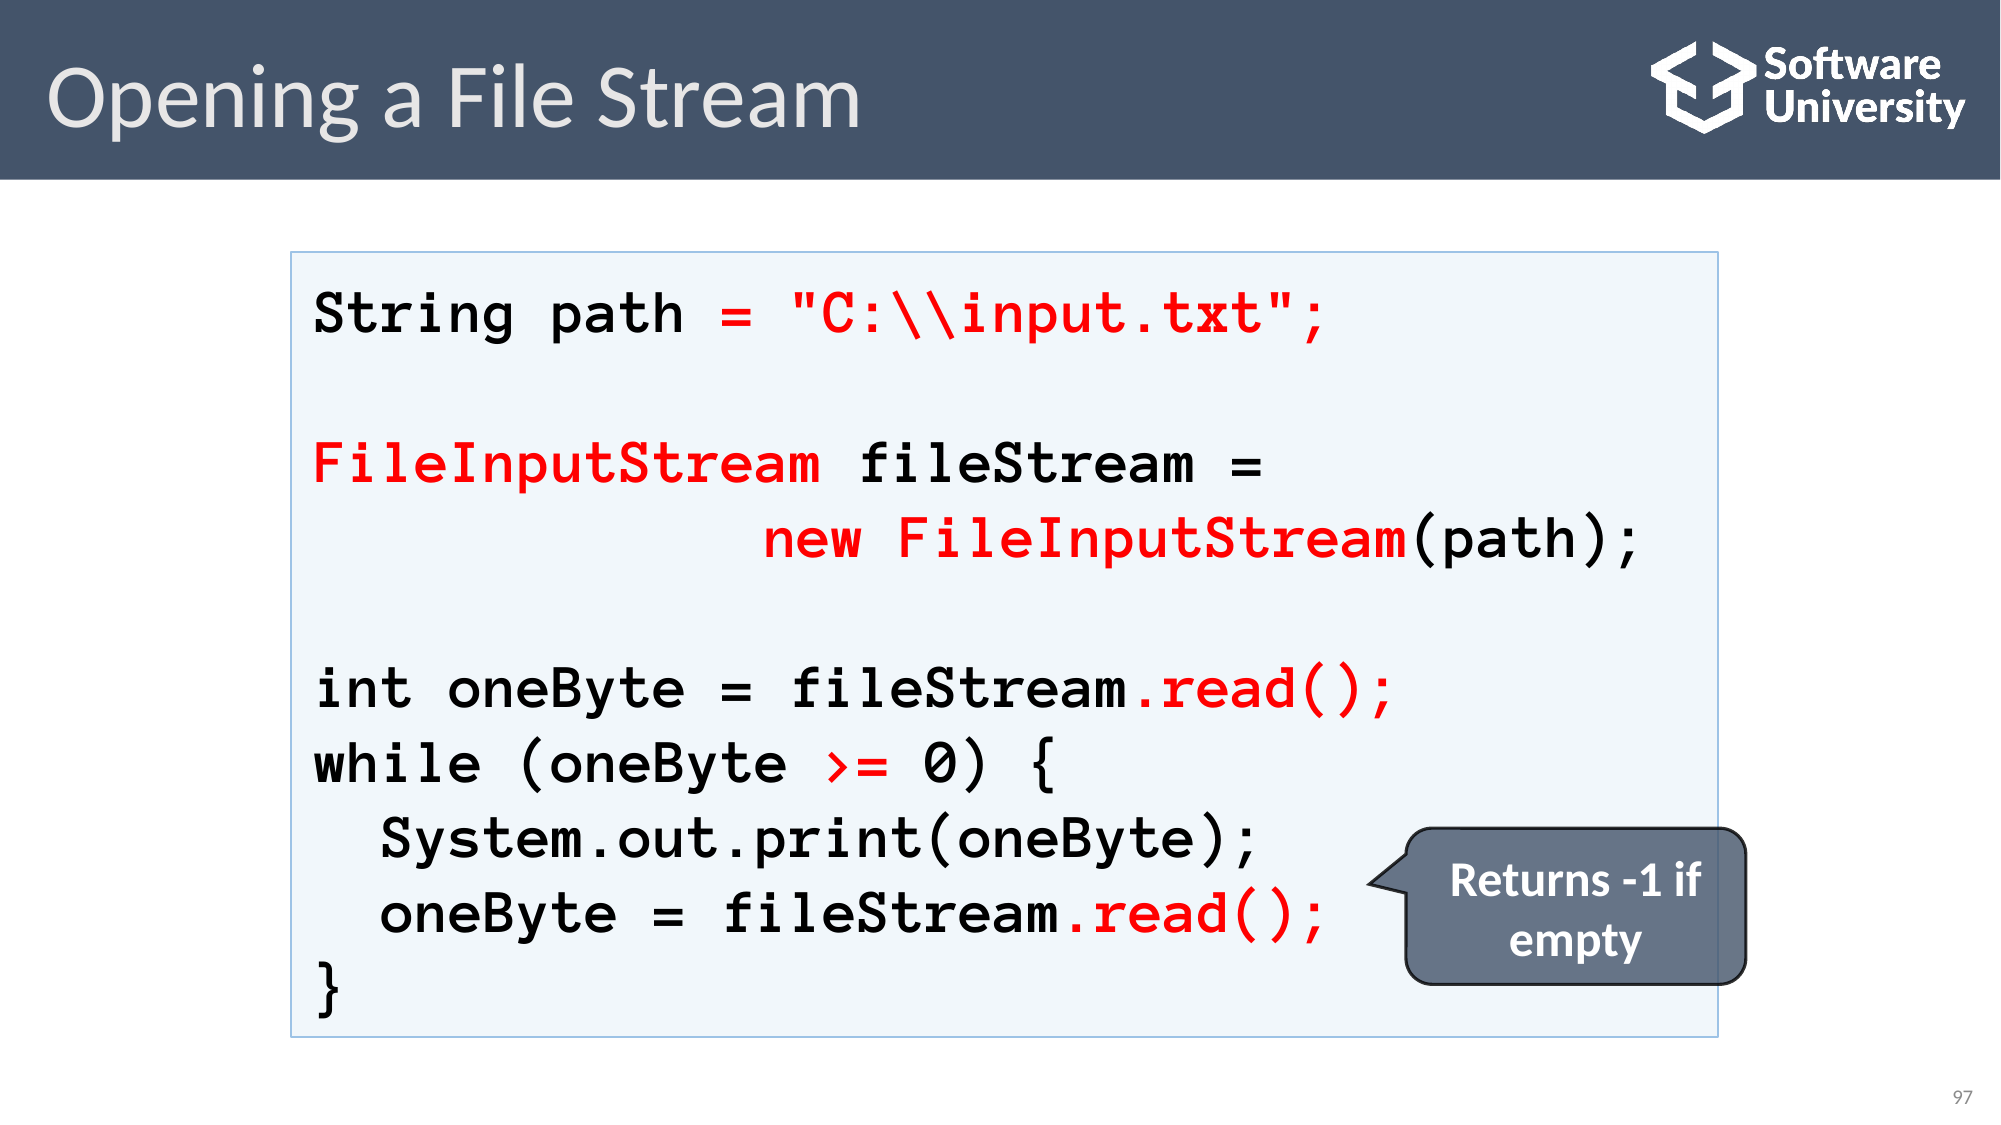

# Opening a File Stream
String path = "C:\\input.txt";

FileInputStream fileStream =
			new FileInputStream(path);

int oneByte = fileStream.read();
while (oneByte >= 0) {
  System.out.print(oneByte);
  oneByte = fileStream.read();
}
Returns -1 if empty
97